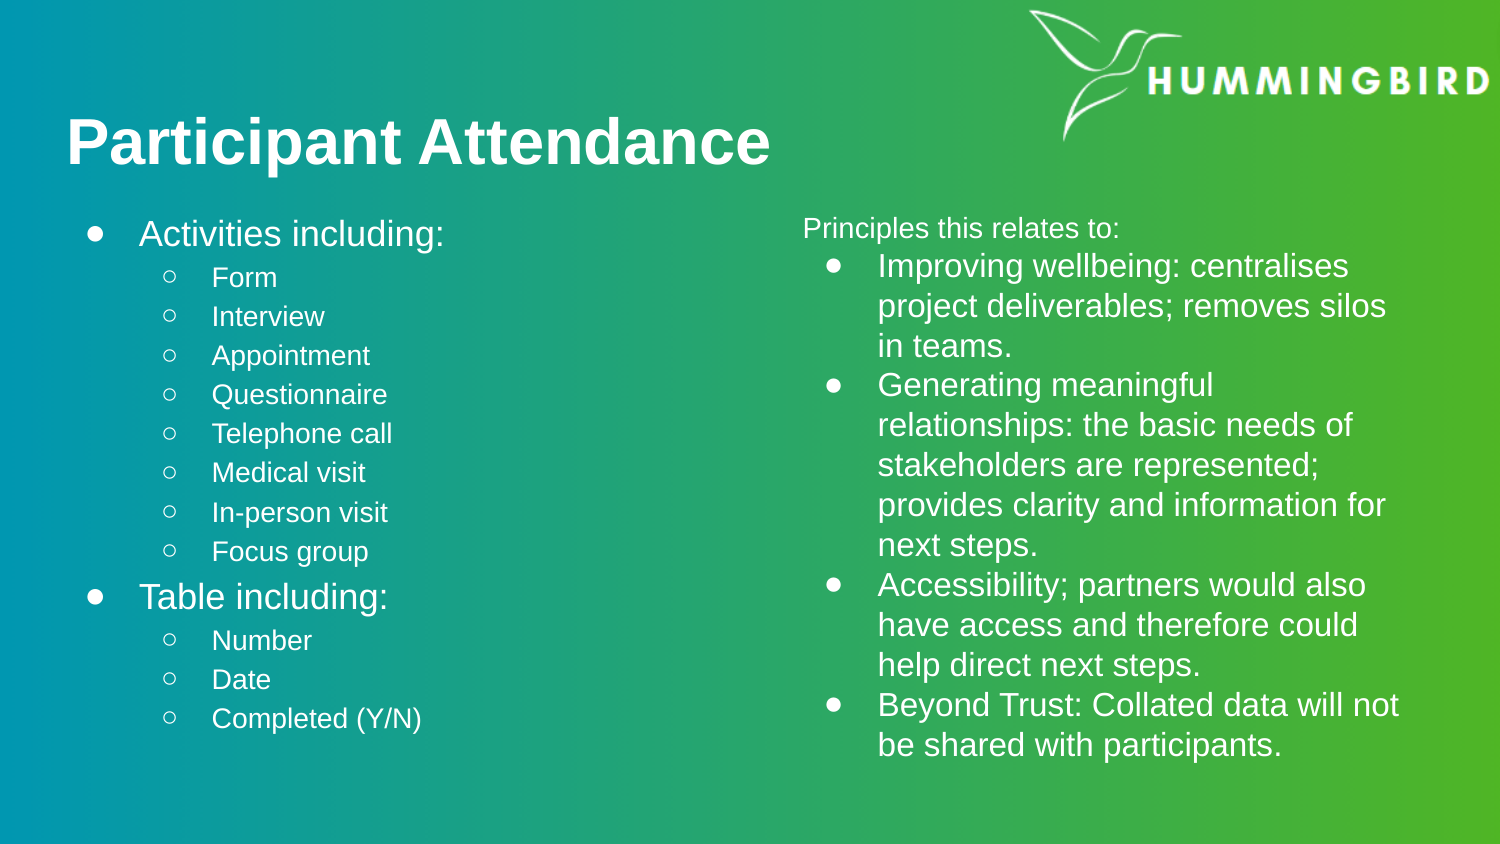

# Participant Attendance
Activities including:
Form
Interview
Appointment
Questionnaire
Telephone call
Medical visit
In-person visit
Focus group
Table including:
Number
Date
Completed (Y/N)
Principles this relates to:
Improving wellbeing: centralises project deliverables; removes silos in teams.
Generating meaningful relationships: the basic needs of stakeholders are represented; provides clarity and information for next steps.
Accessibility; partners would also have access and therefore could help direct next steps.
Beyond Trust: Collated data will not be shared with participants.